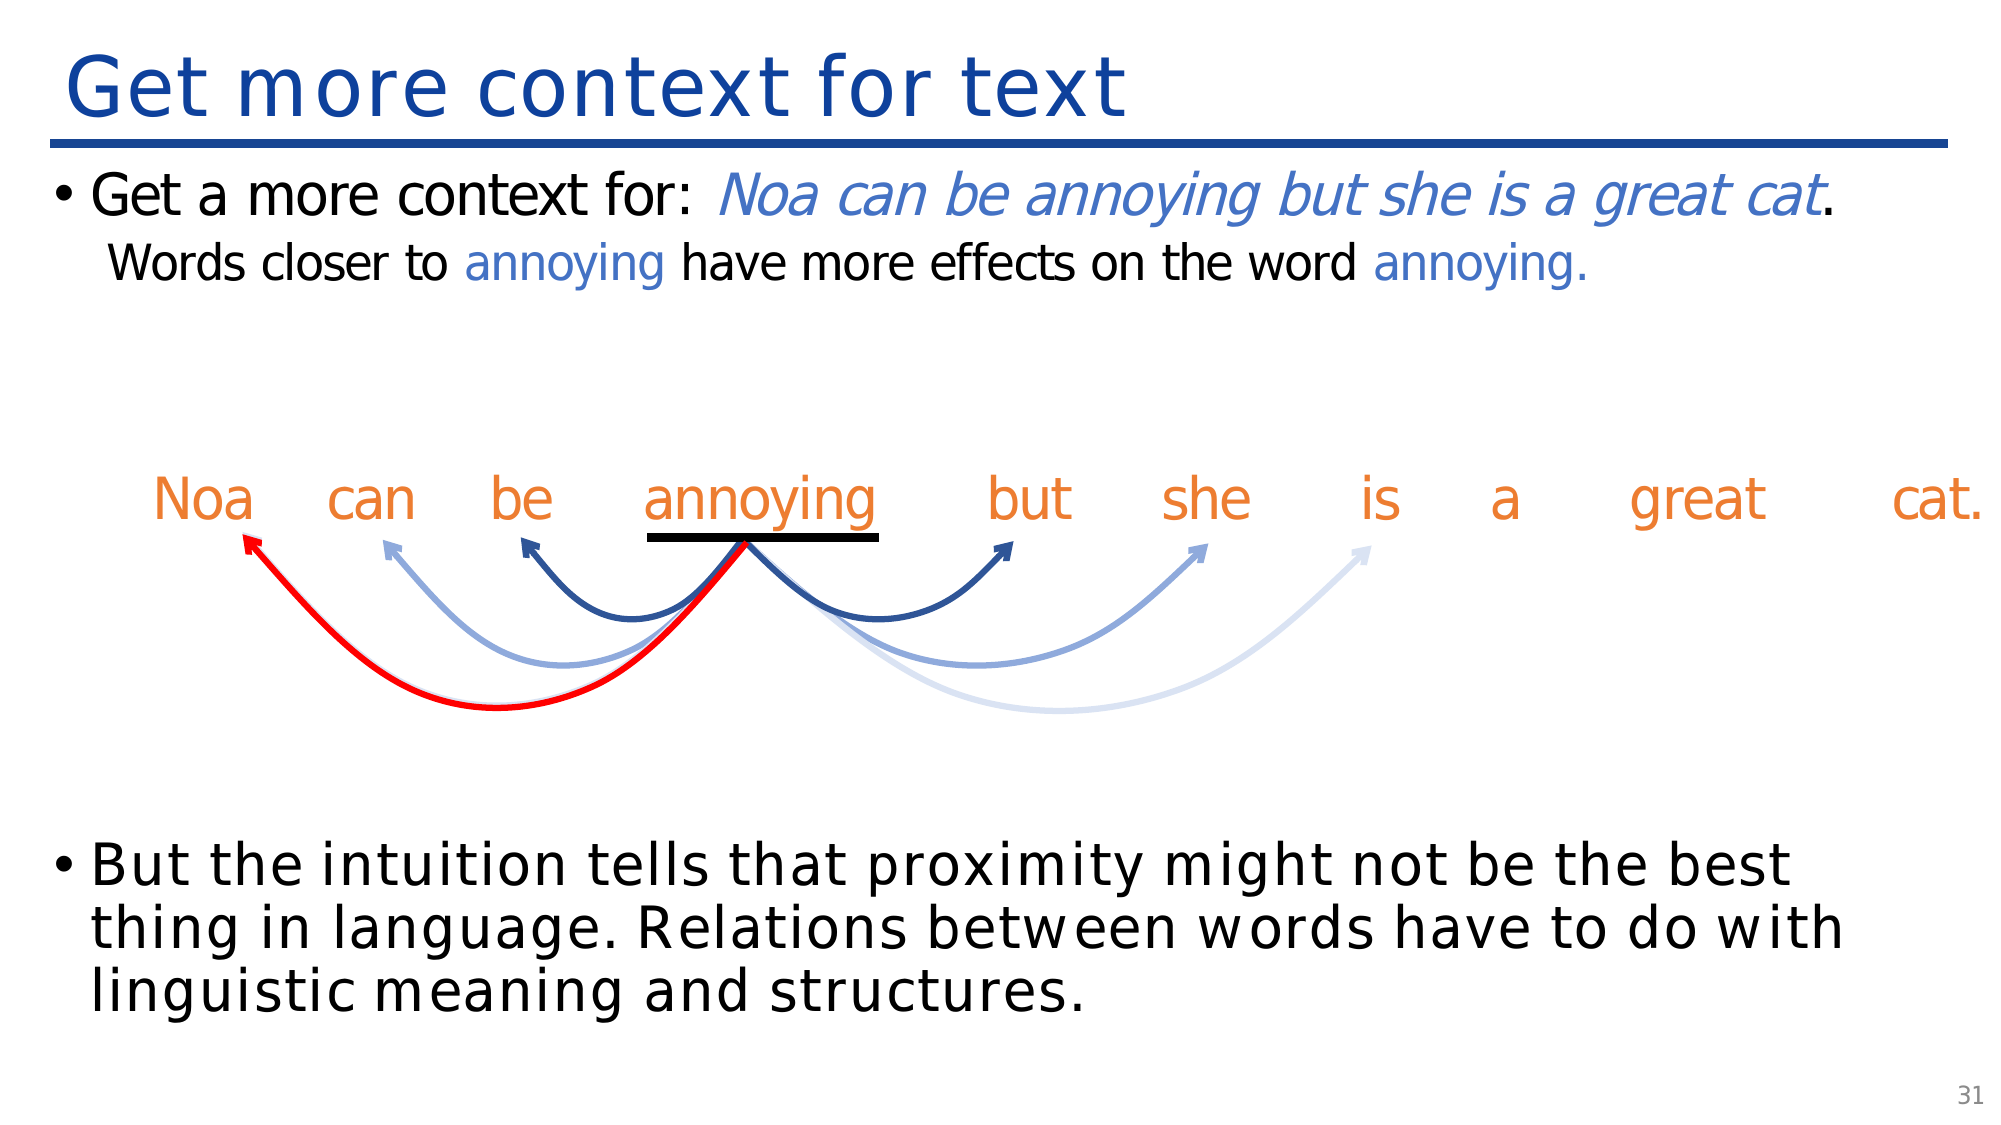

# Get more context for text
Get a more context for: Noa can be annoying but she is a great cat.

But the intuition tells that proximity might not be the best thing in language. Relations between words have to do with linguistic meaning and structures.
Words closer to annoying have more effects on the word annoying.
Noa    can    be     annoying      but     she      is     a      great       cat.

31